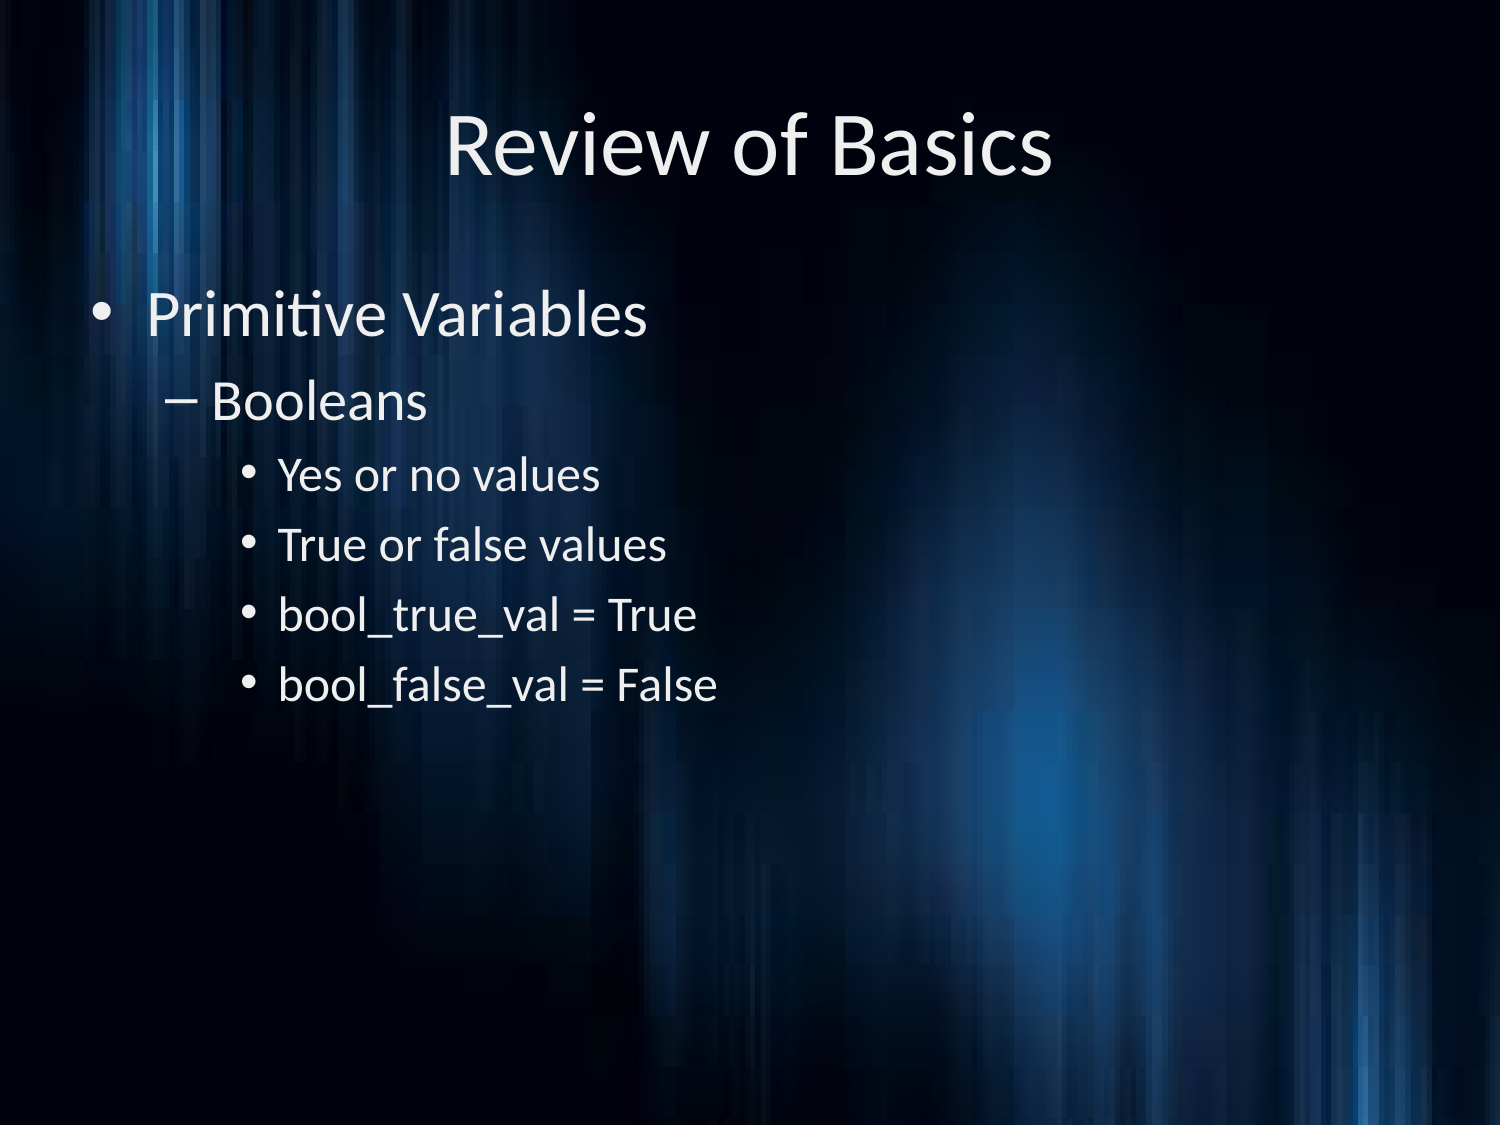

# Review of Basics
Primitive Variables
Booleans
Yes or no values
True or false values
bool_true_val = True
bool_false_val = False